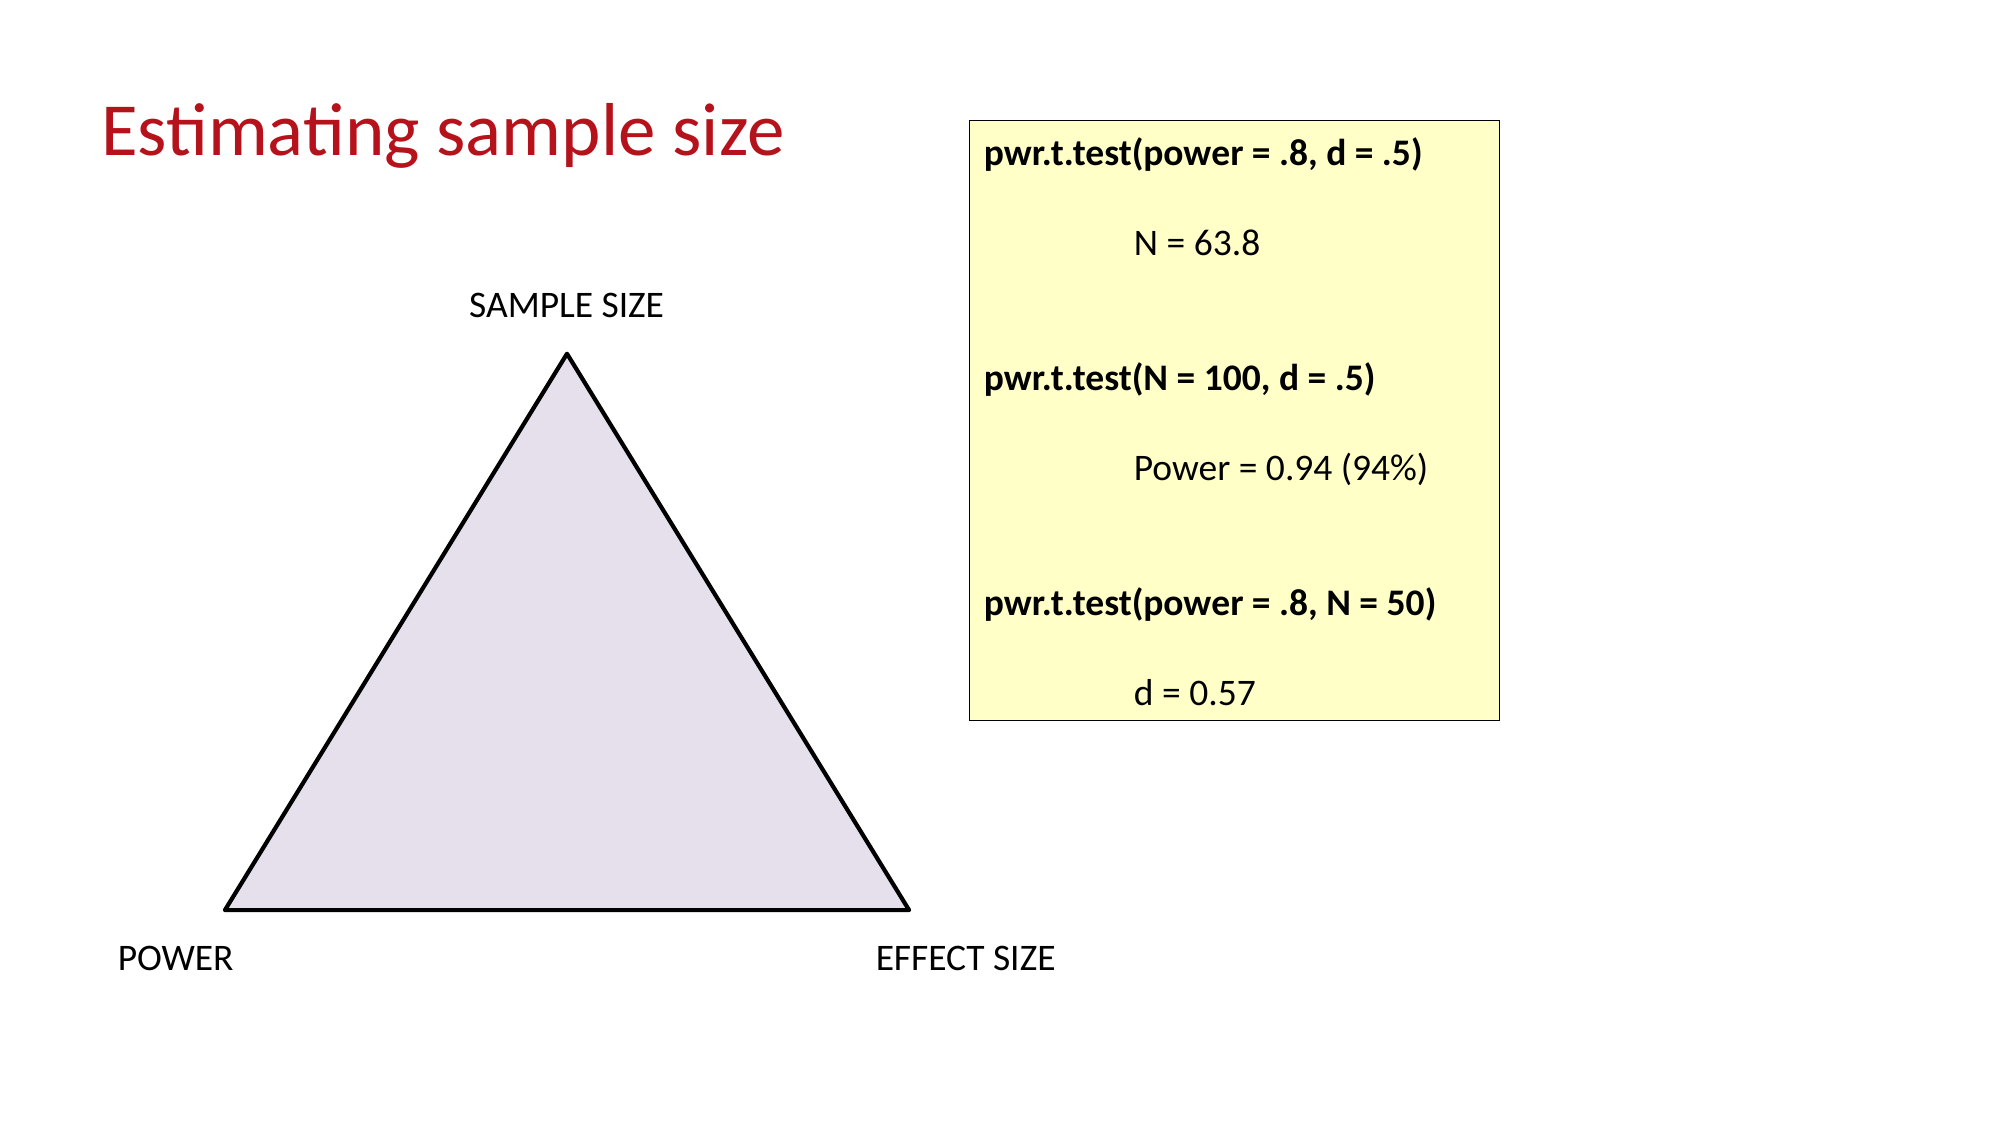

# Estimating sample size
pwr.t.test(power = .8, d = .5)

	N = 63.8

pwr.t.test(N = 100, d = .5)

	Power = 0.94 (94%)

pwr.t.test(power = .8, N = 50)

	d = 0.57
SAMPLE SIZE

POWER
EFFECT SIZE